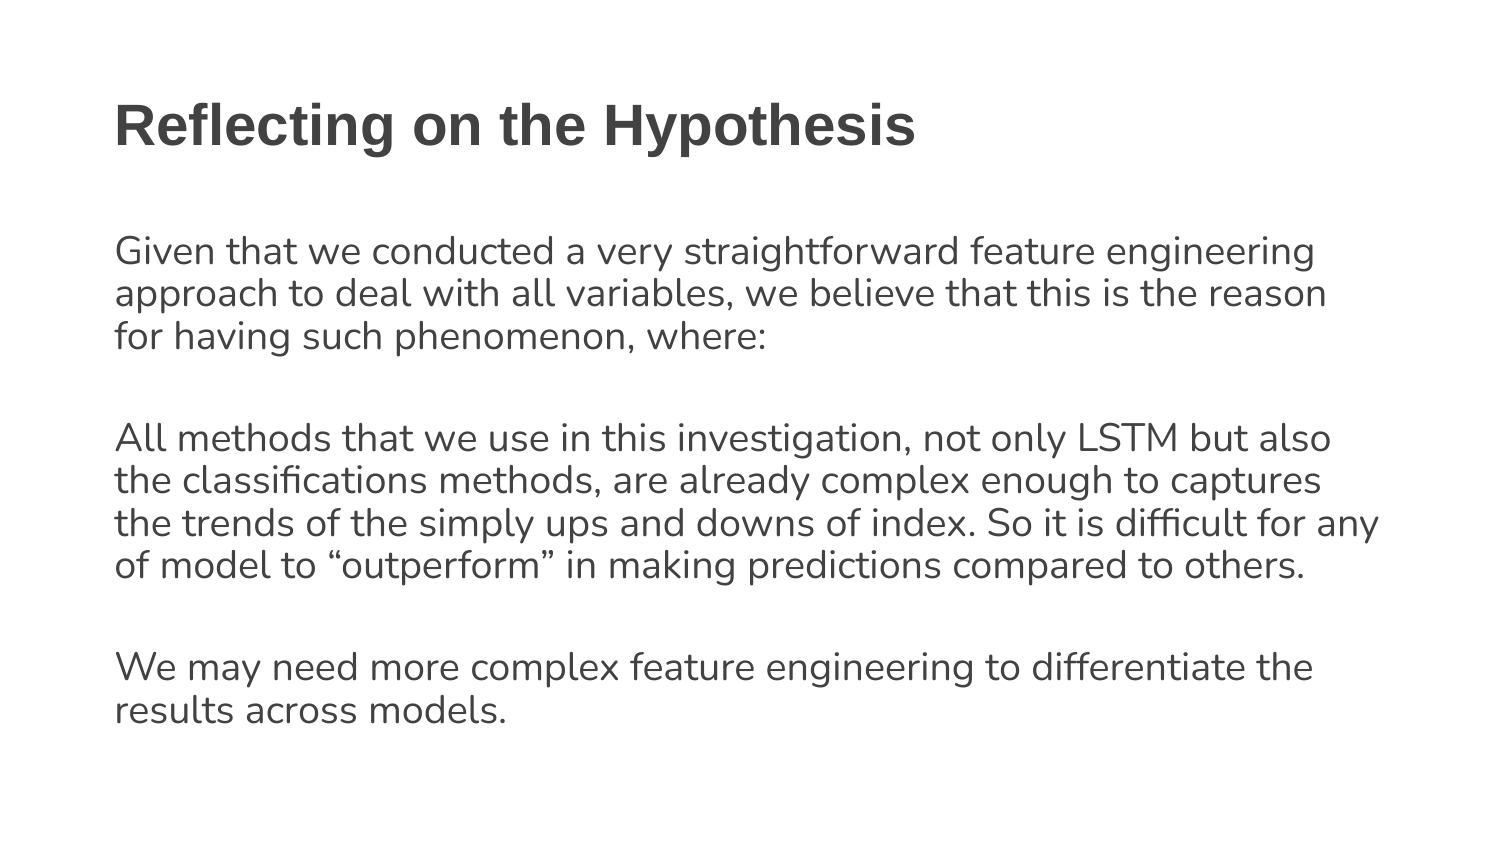

# Reflecting on the Hypothesis
Given that we conducted a very straightforward feature engineering approach to deal with all variables, we believe that this is the reason for having such phenomenon, where:

All methods that we use in this investigation, not only LSTM but also the classifications methods, are already complex enough to captures the trends of the simply ups and downs of index. So it is difficult for any of model to “outperform” in making predictions compared to others.

We may need more complex feature engineering to differentiate the results across models.